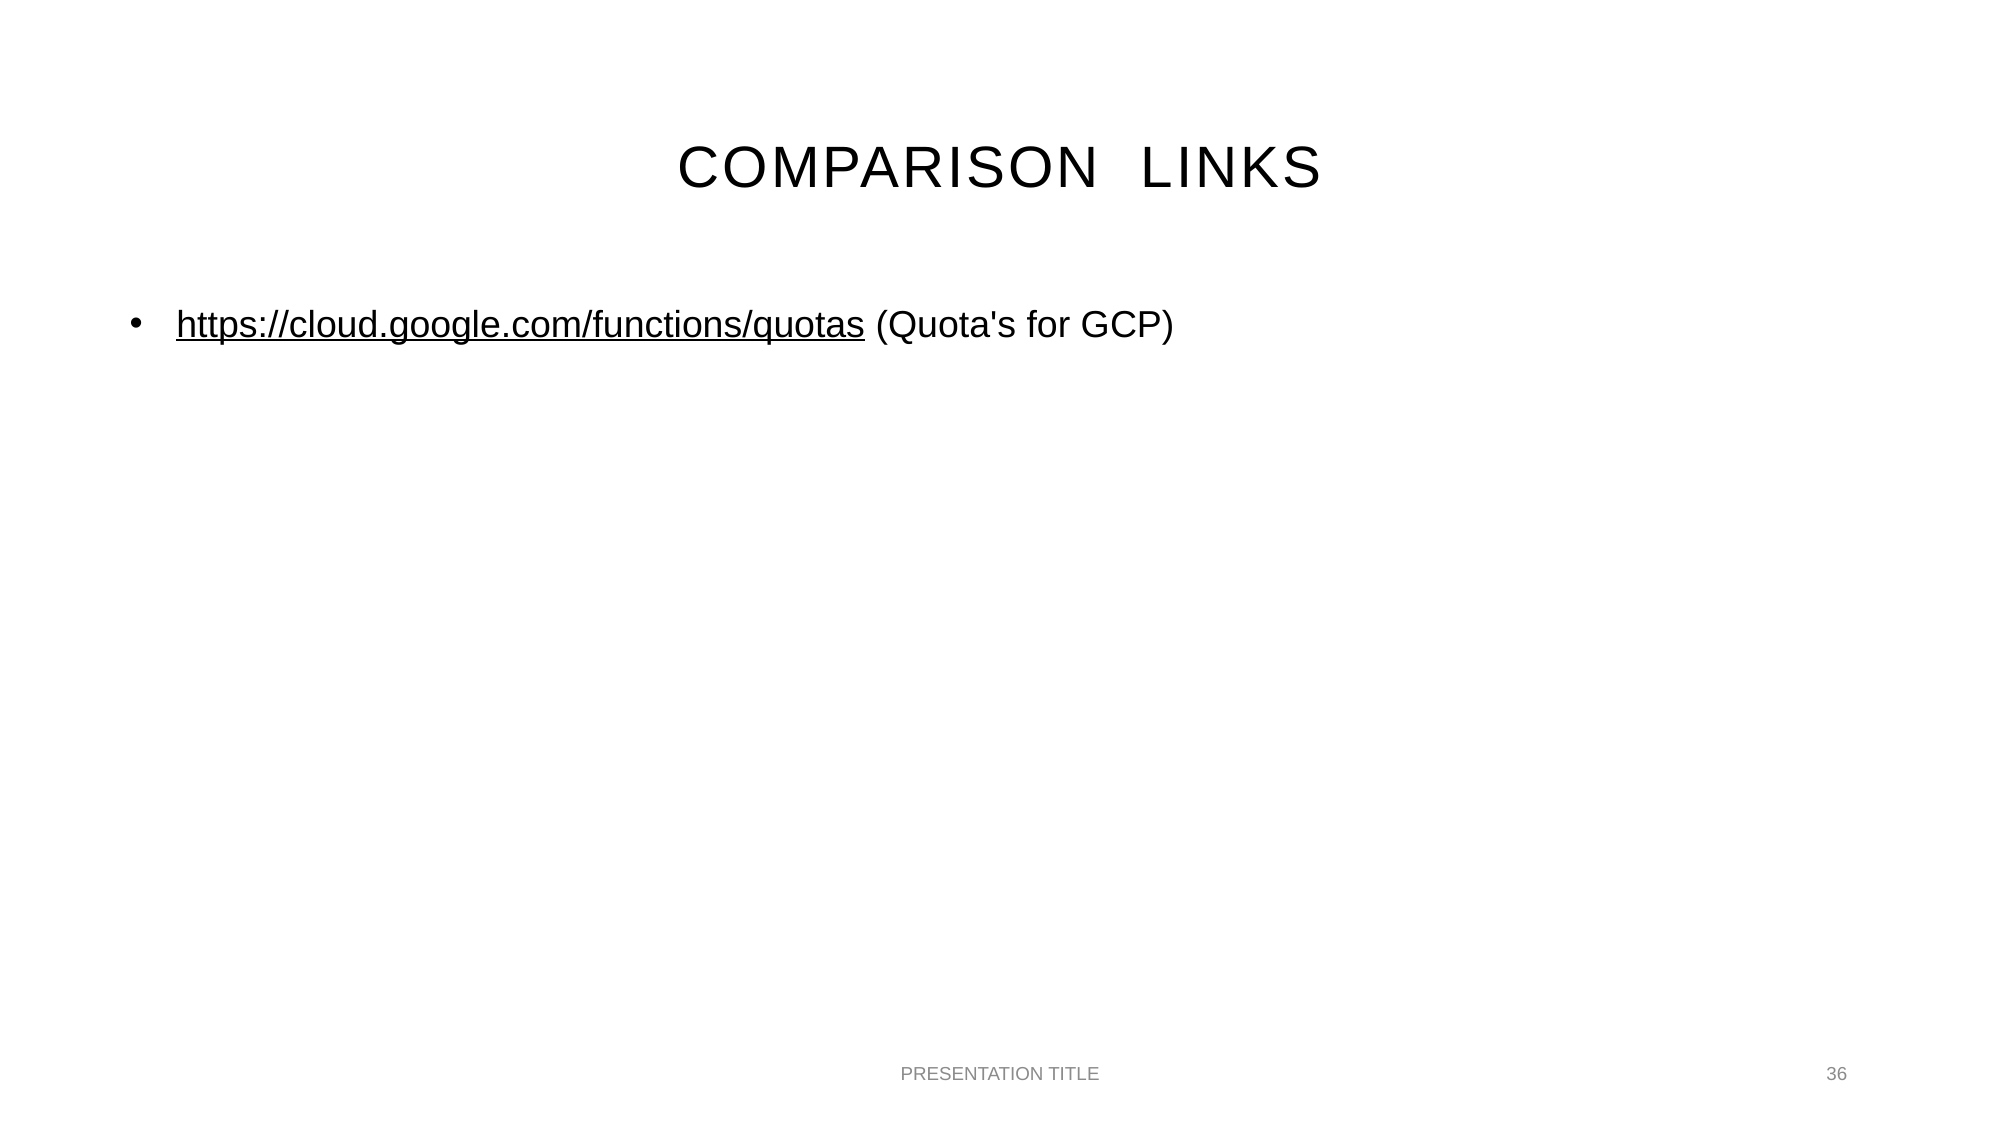

# COmparison  LINKS
https://cloud.google.com/functions/quotas (Quota's for GCP)

PRESENTATION TITLE
36